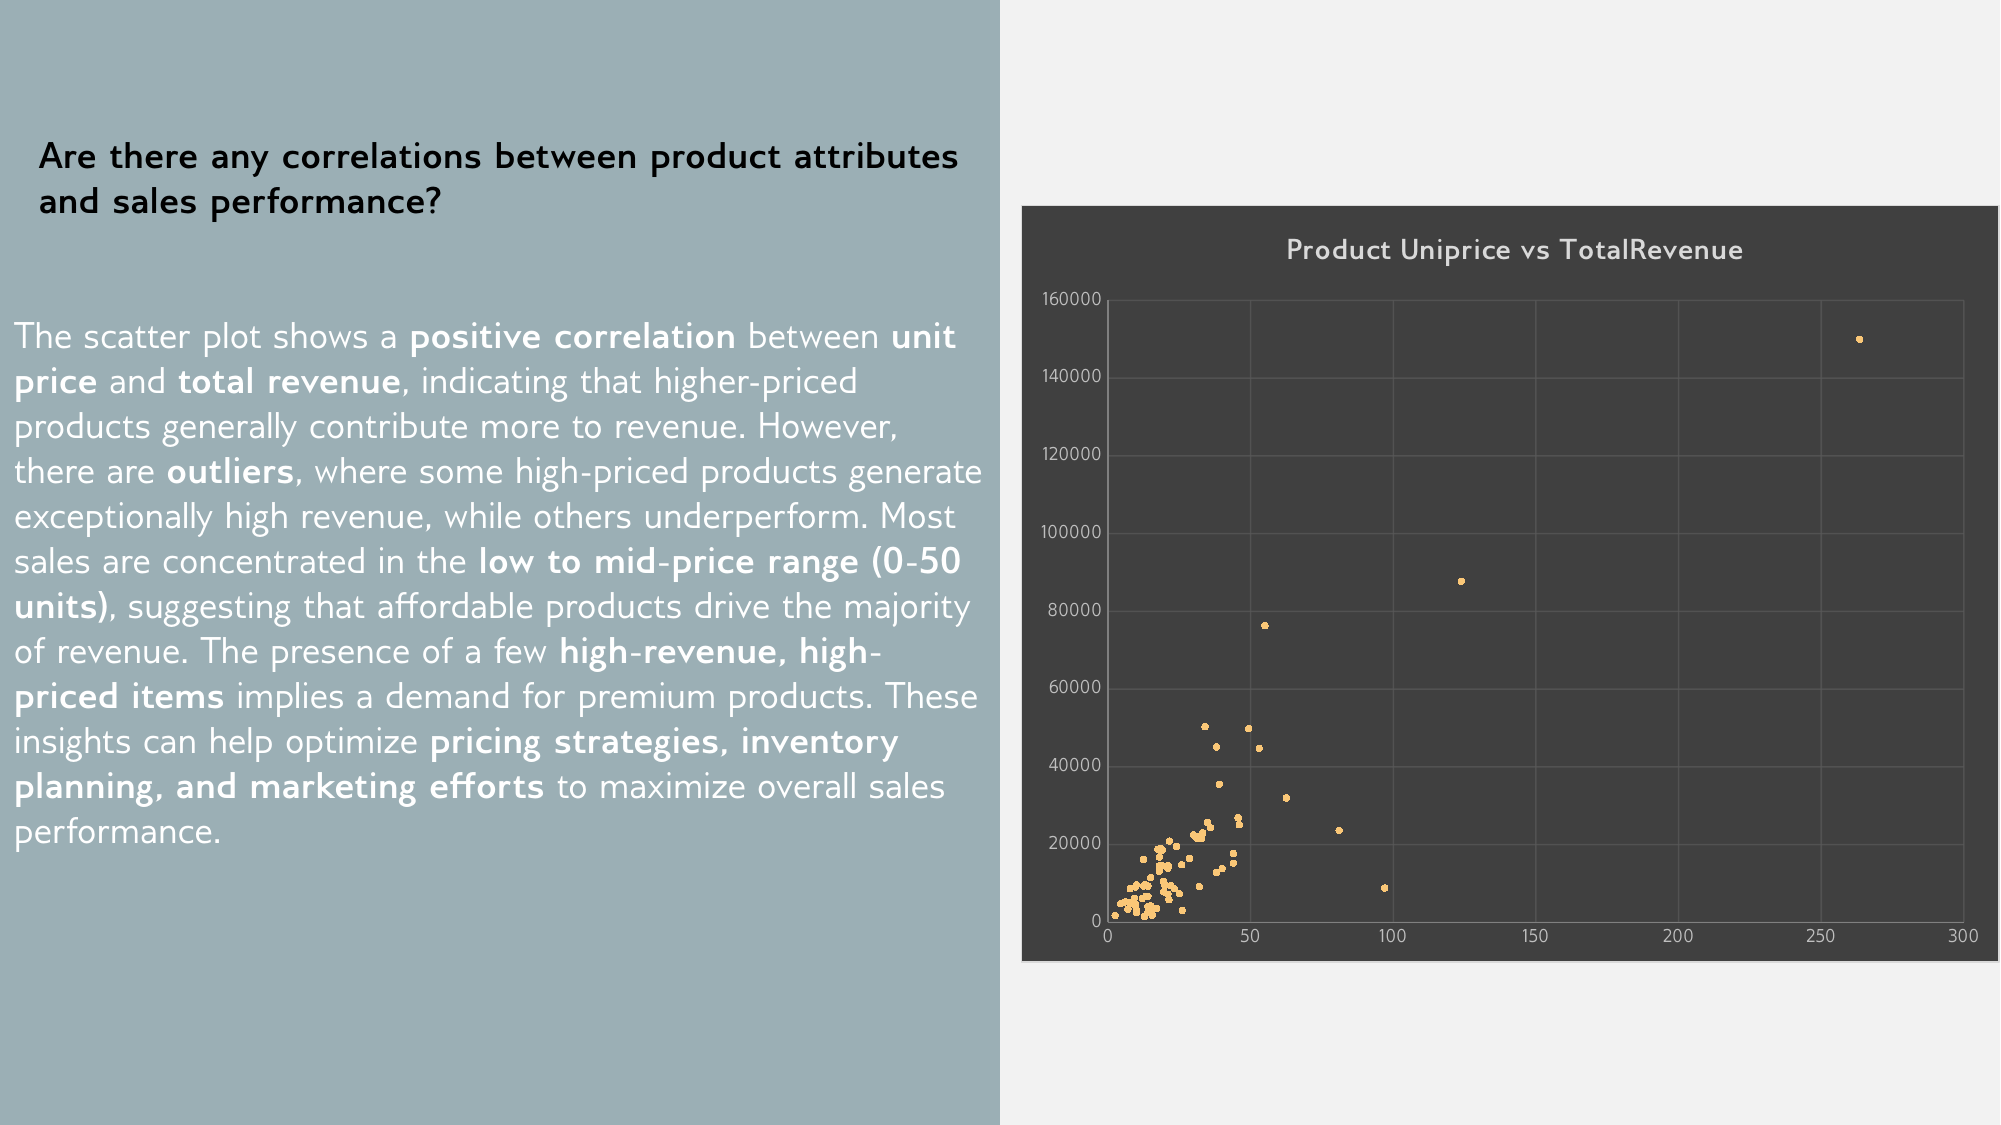

Are there any correlations between product attributes and sales performance?

### Chart:  Product Uniprice vs TotalRevenue

| Category |  TotalRevenue |
|---|---|
The scatter plot shows a positive correlation between unit price and total revenue, indicating that higher-priced products generally contribute more to revenue. However, there are outliers, where some high-priced products generate exceptionally high revenue, while others underperform. Most sales are concentrated in the low to mid-price range (0-50 units), suggesting that affordable products drive the majority of revenue. The presence of a few high-revenue, high-priced items implies a demand for premium products. These insights can help optimize pricing strategies, inventory planning, and marketing efforts to maximize overall sales performance.